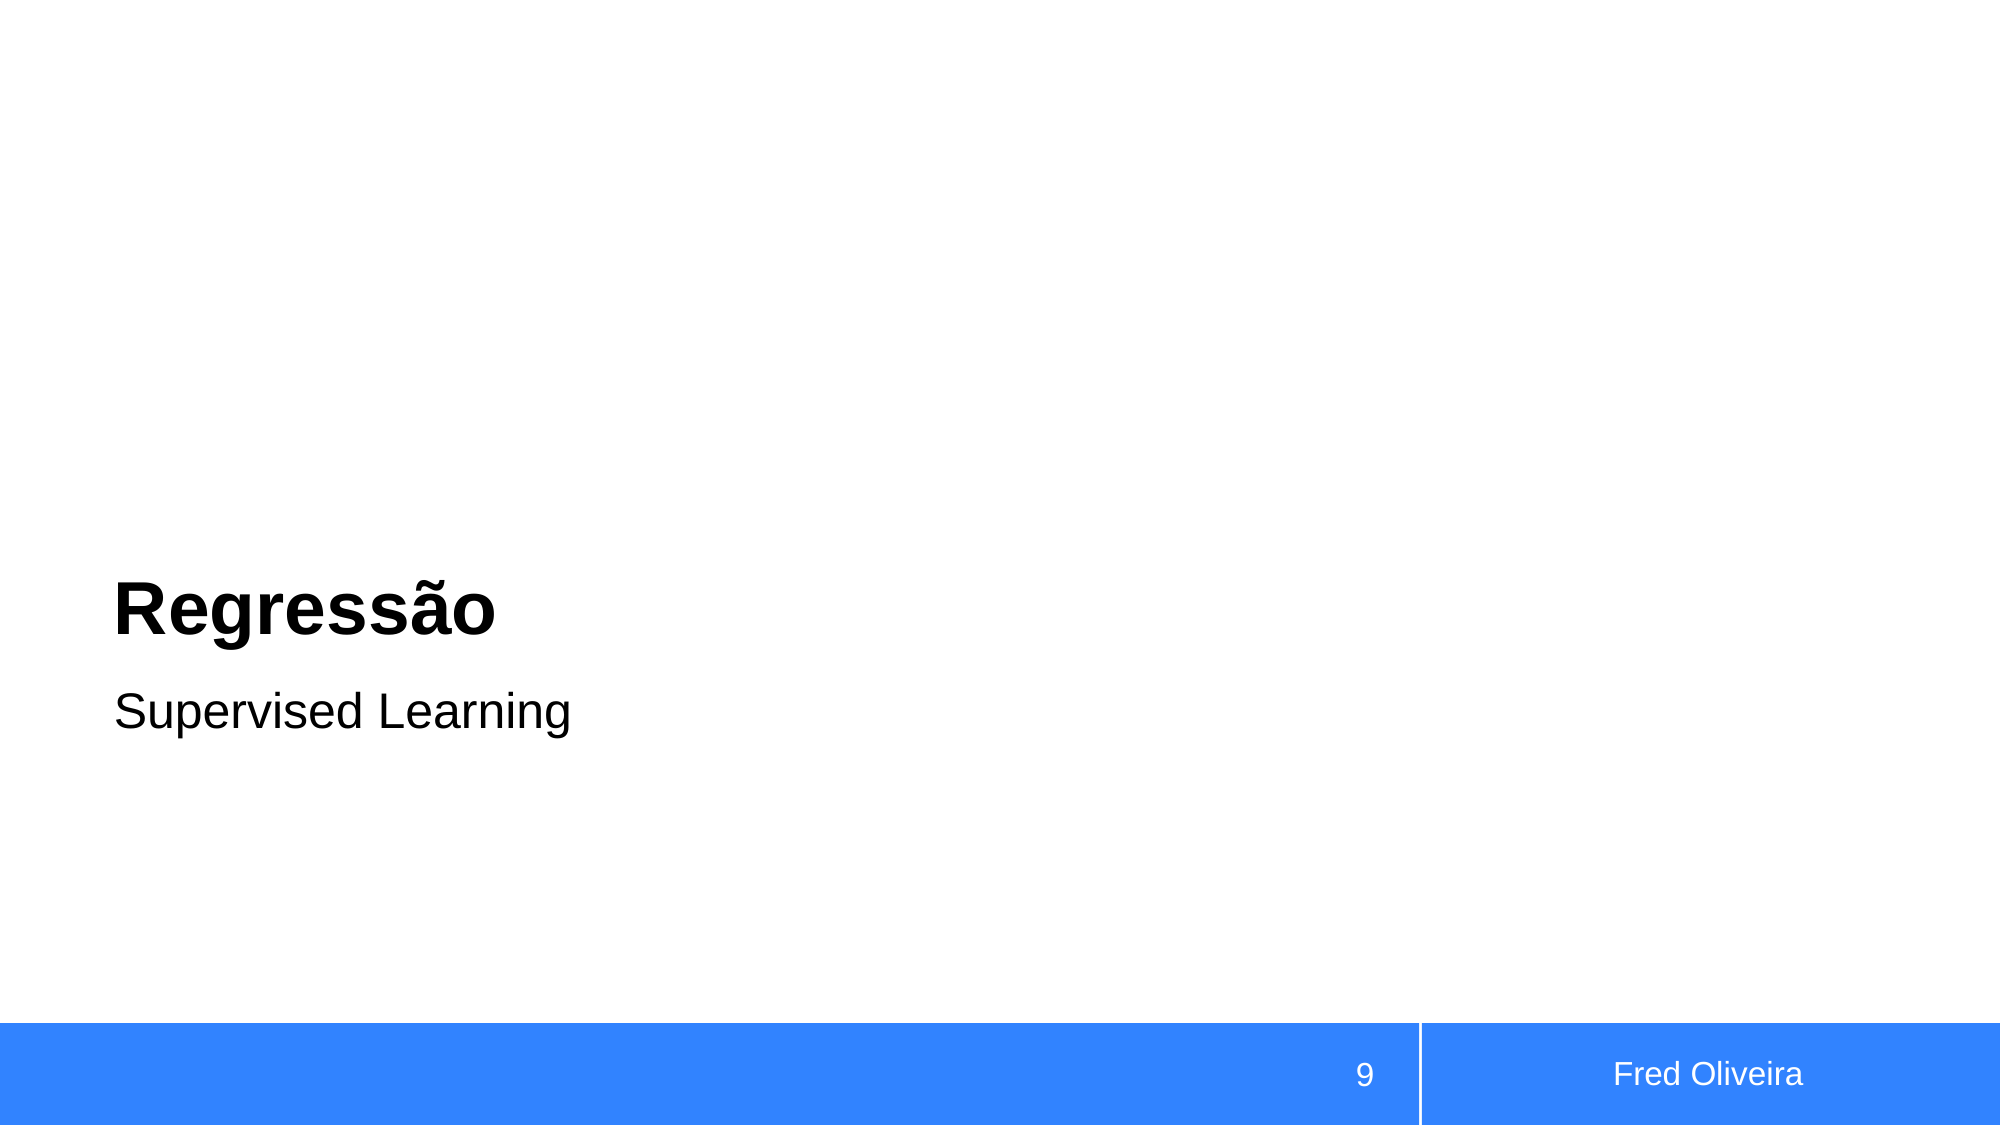

# Regressão
Supervised Learning

Fred Oliveira

9